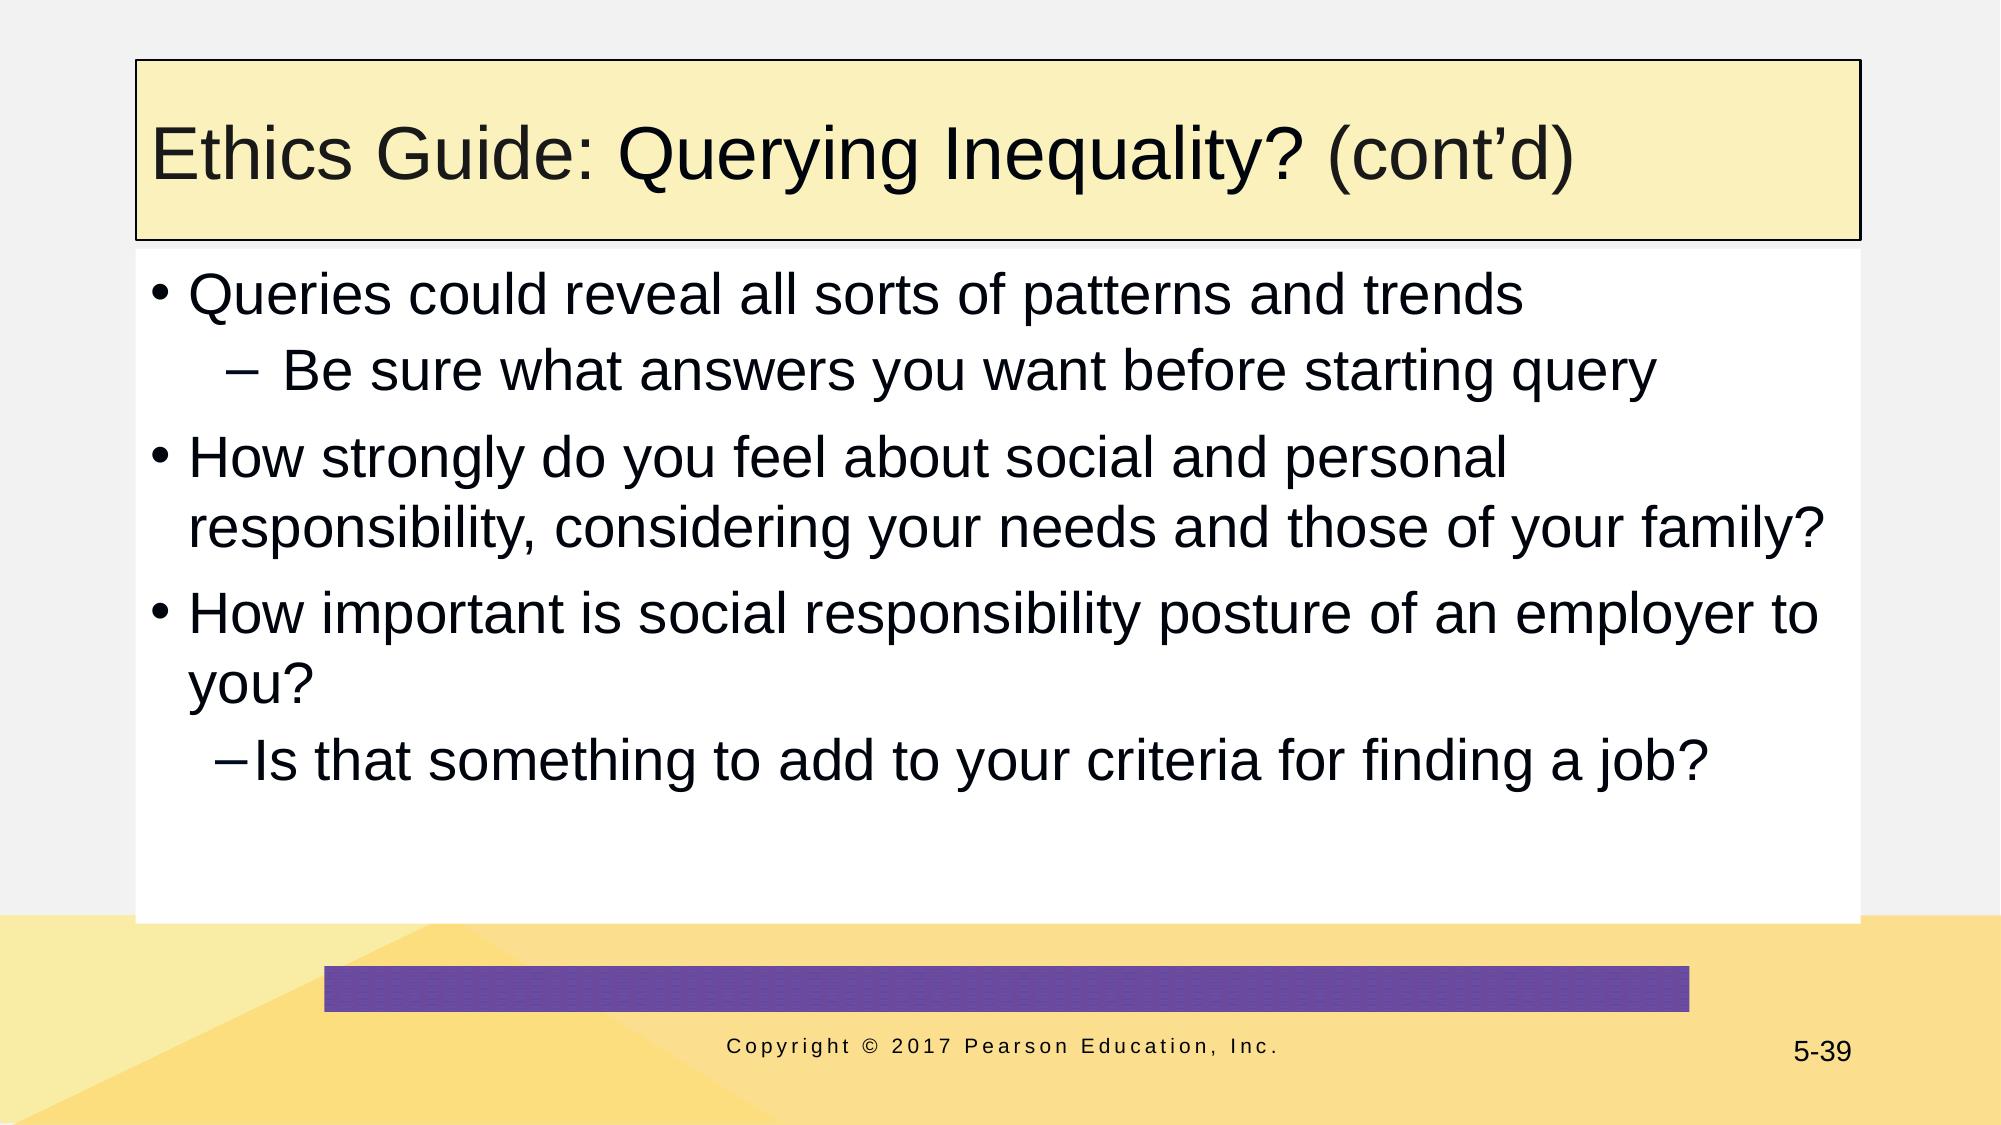

# Ethics Guide: Querying Inequality? (cont’d)
Queries could reveal all sorts of patterns and trends
Be sure what answers you want before starting query
How strongly do you feel about social and personal responsibility, considering your needs and those of your family?
How important is social responsibility posture of an employer to you?
Is that something to add to your criteria for finding a job?
Copyright © 2017 Pearson Education, Inc.